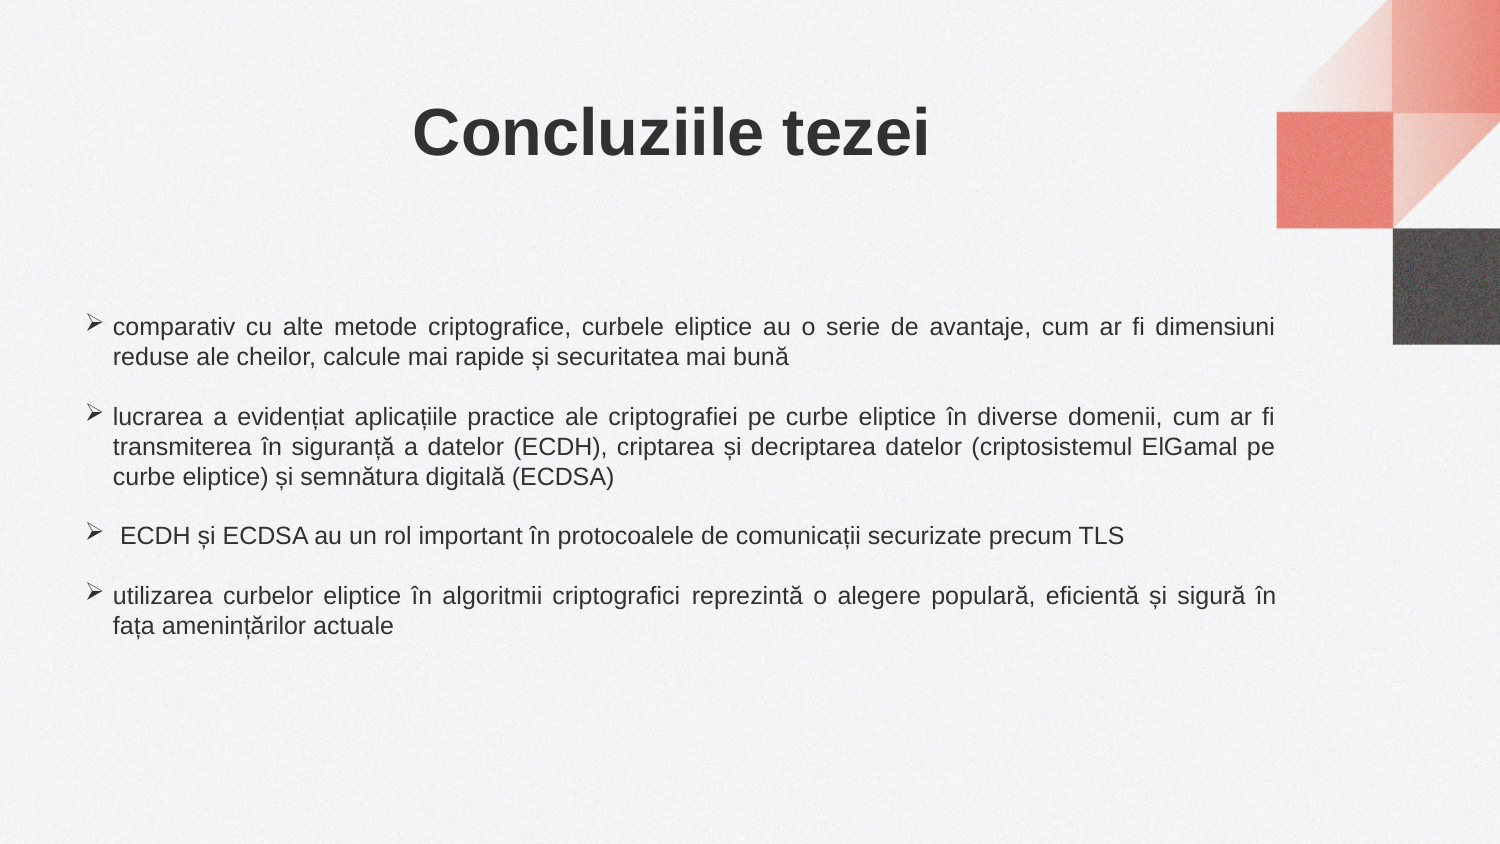

Concluziile tezei
comparativ cu alte metode criptografice, curbele eliptice au o serie de avantaje, cum ar fi dimensiuni reduse ale cheilor, calcule mai rapide și securitatea mai bună

lucrarea a evidențiat aplicațiile practice ale criptografiei pe curbe eliptice în diverse domenii, cum ar fi transmiterea în siguranță a datelor (ECDH), criptarea și decriptarea datelor (criptosistemul ElGamal pe curbe eliptice) și semnătura digitală (ECDSA)

 ECDH și ECDSA au un rol important în protocoalele de comunicații securizate precum TLS

utilizarea curbelor eliptice în algoritmii criptografici reprezintă o alegere populară, eficientă și sigură în fața amenințărilor actuale